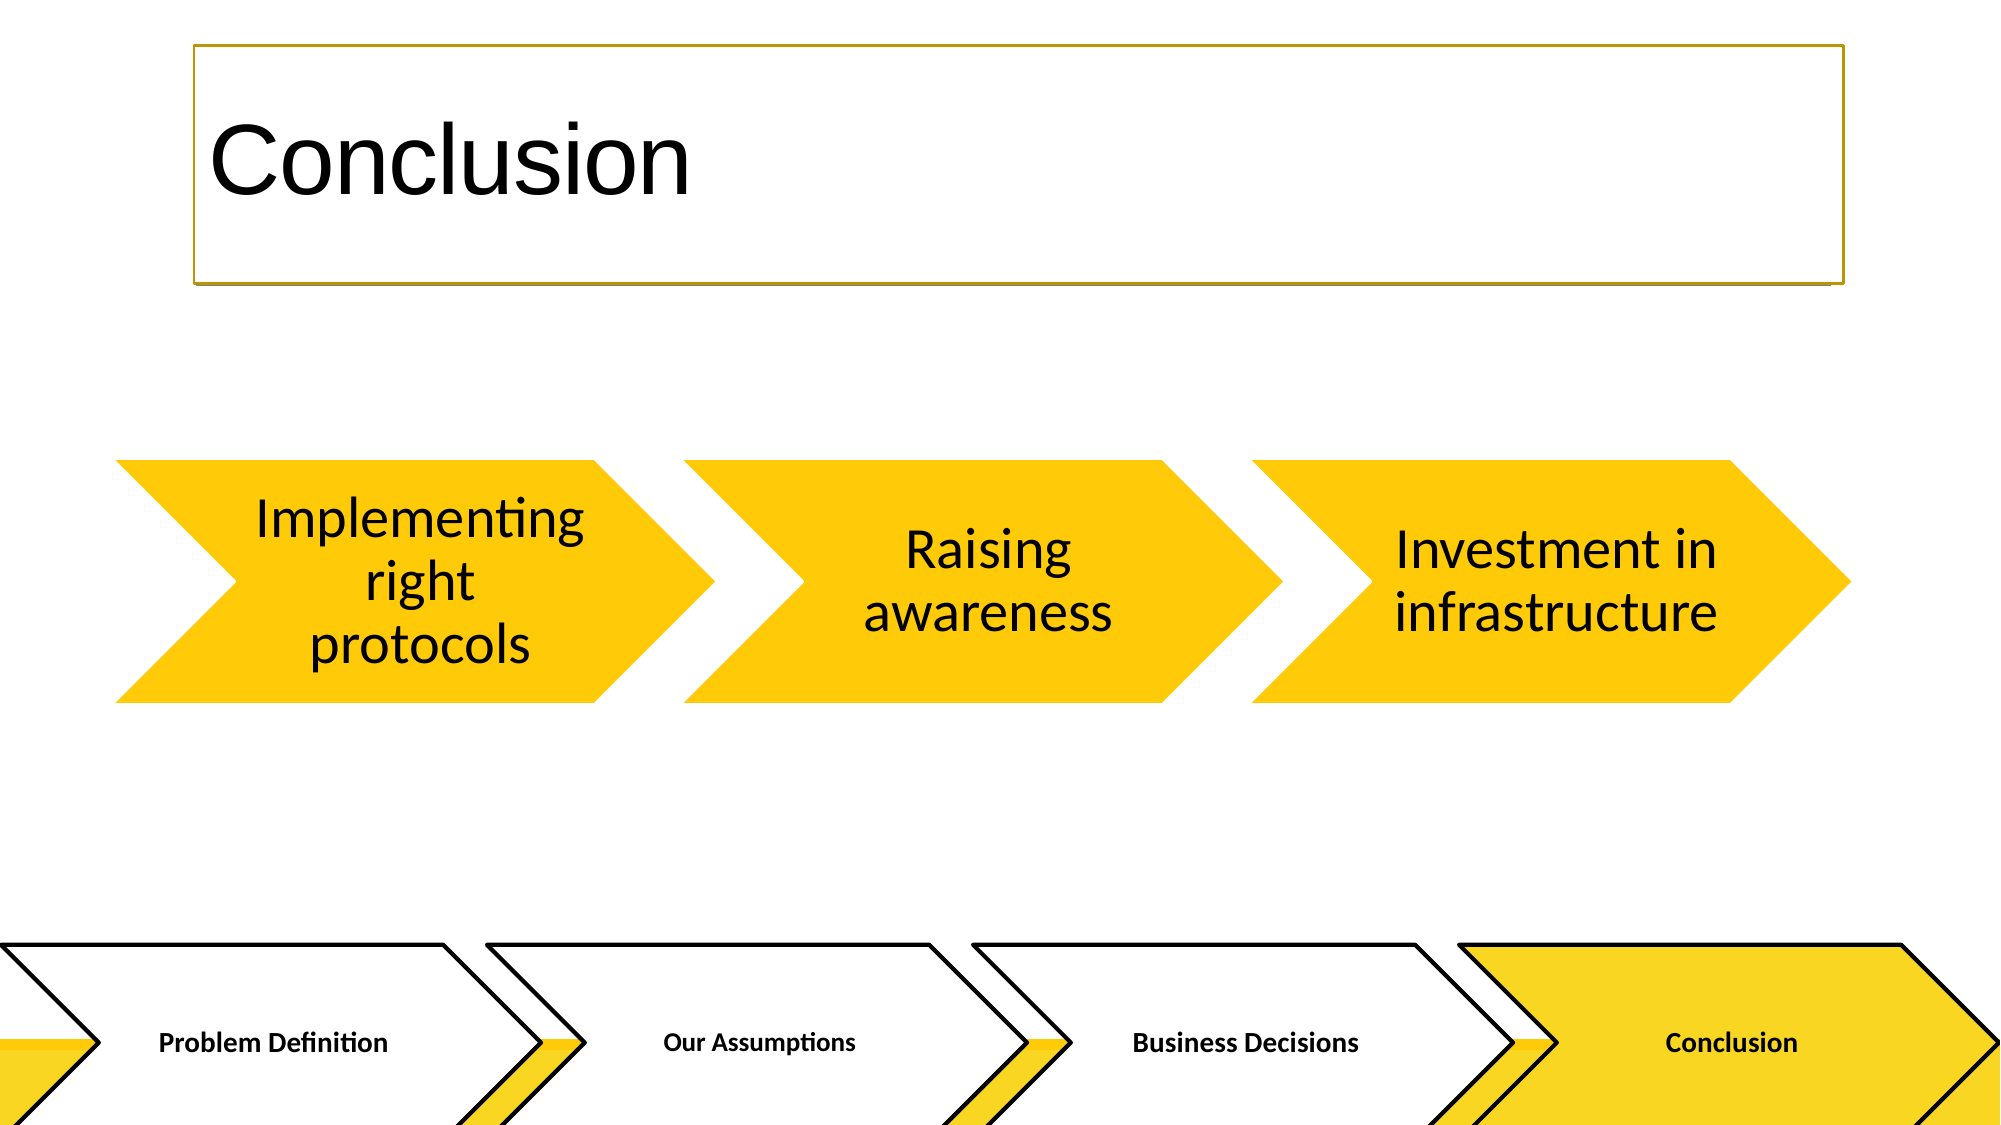

# Conclusion
Implementing right protocols
Raising awareness
Investment in infrastructure
Problem Definition
Our Assumptions
Business Decisions
Conclusion